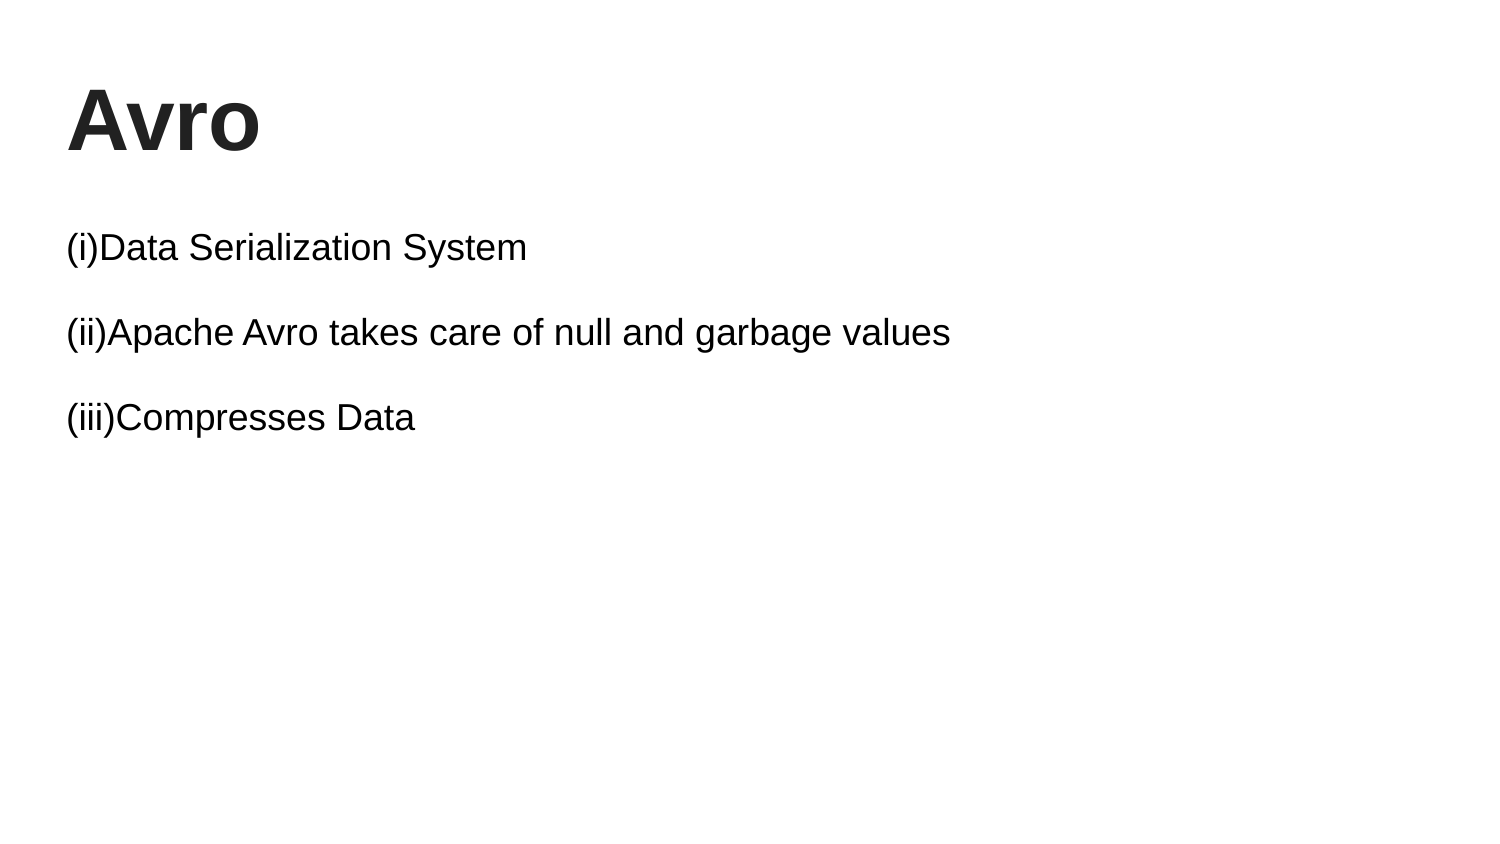

# Avro
(i)Data Serialization System
(ii)Apache Avro takes care of null and garbage values
(iii)Compresses Data